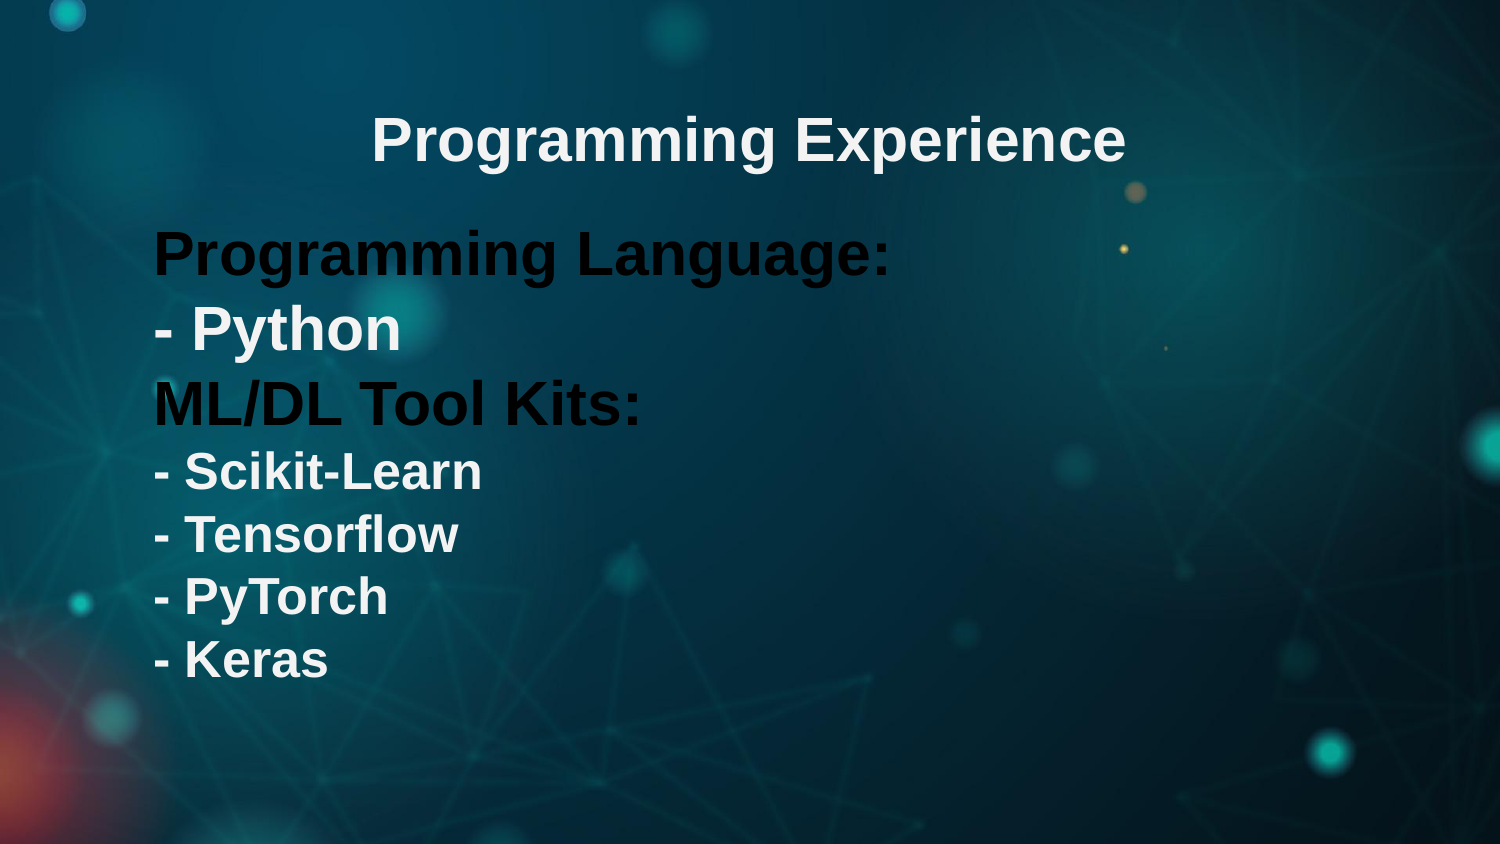

Programming Experience
Programming Language:
- Python
ML/DL Tool Kits:
- Scikit-Learn
- Tensorflow
- PyTorch
- Keras